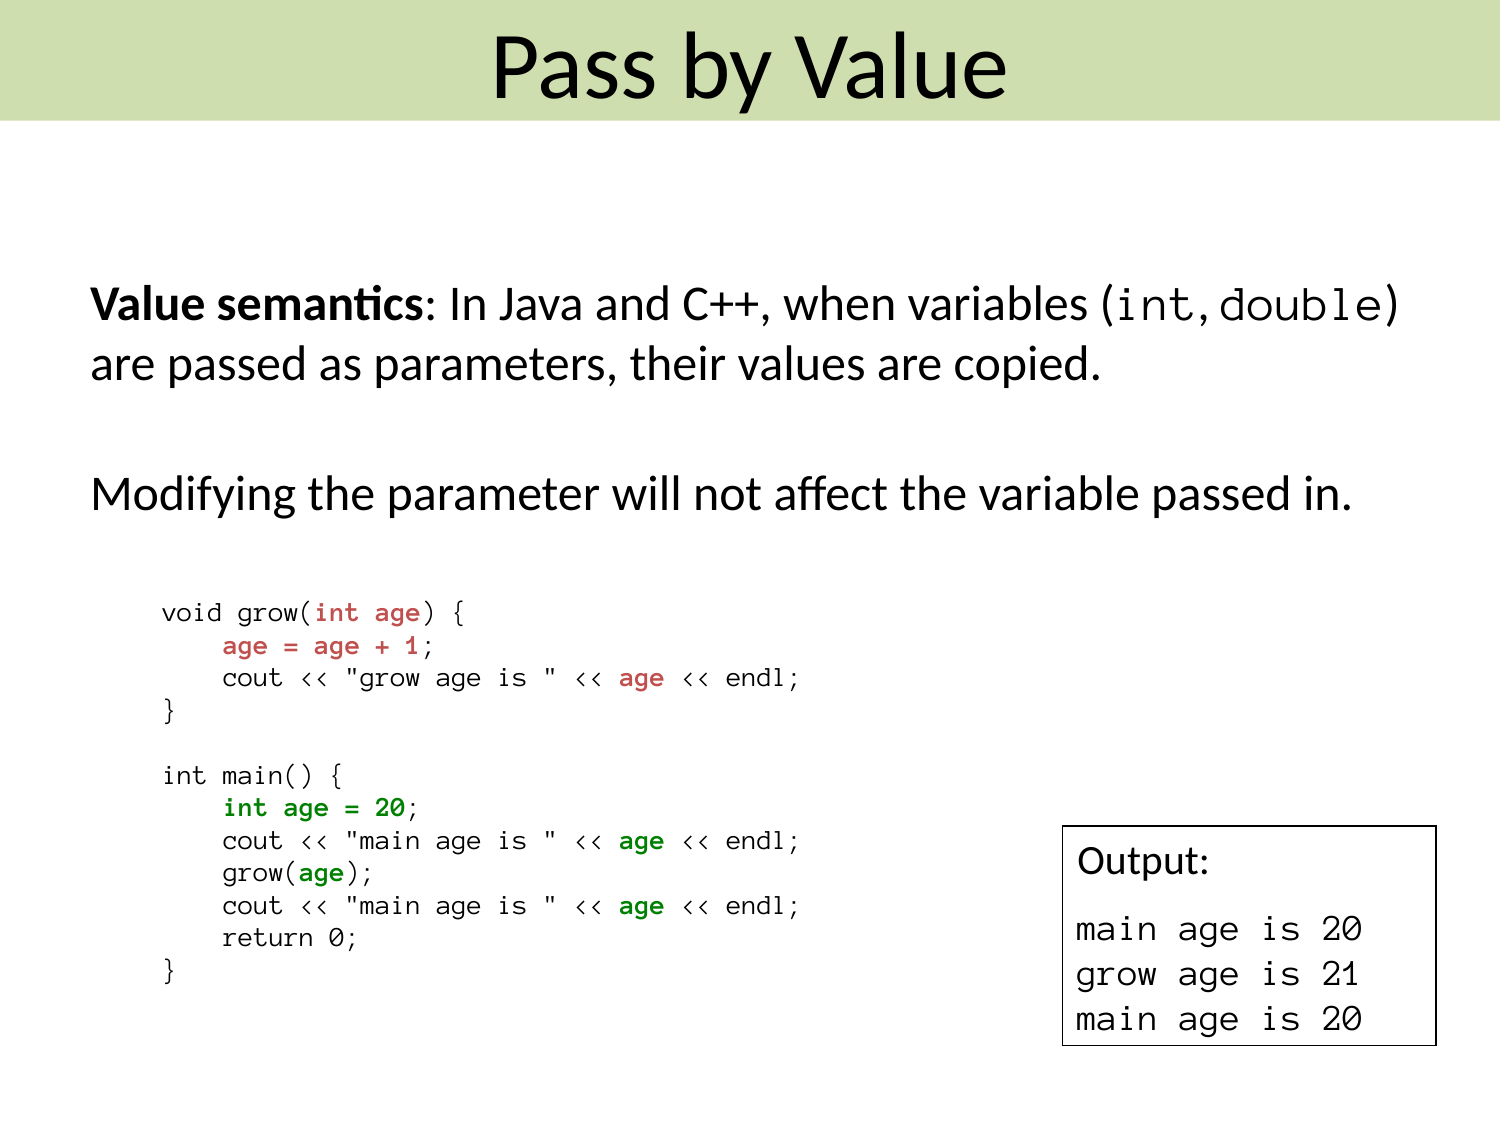

Pass by Value
#
Value semantics: In Java and C++, when variables (int, double) are passed as parameters, their values are copied.
Modifying the parameter will not affect the variable passed in.

void grow(int age) {
    age = age + 1;
    cout << "grow age is " << age << endl;
}

int main() {
    int age = 20;
    cout << "main age is " << age << endl;
    grow(age);
    cout << "main age is " << age << endl;
    return 0;
}
Output:

main age is 20
grow age is 21
main age is 20